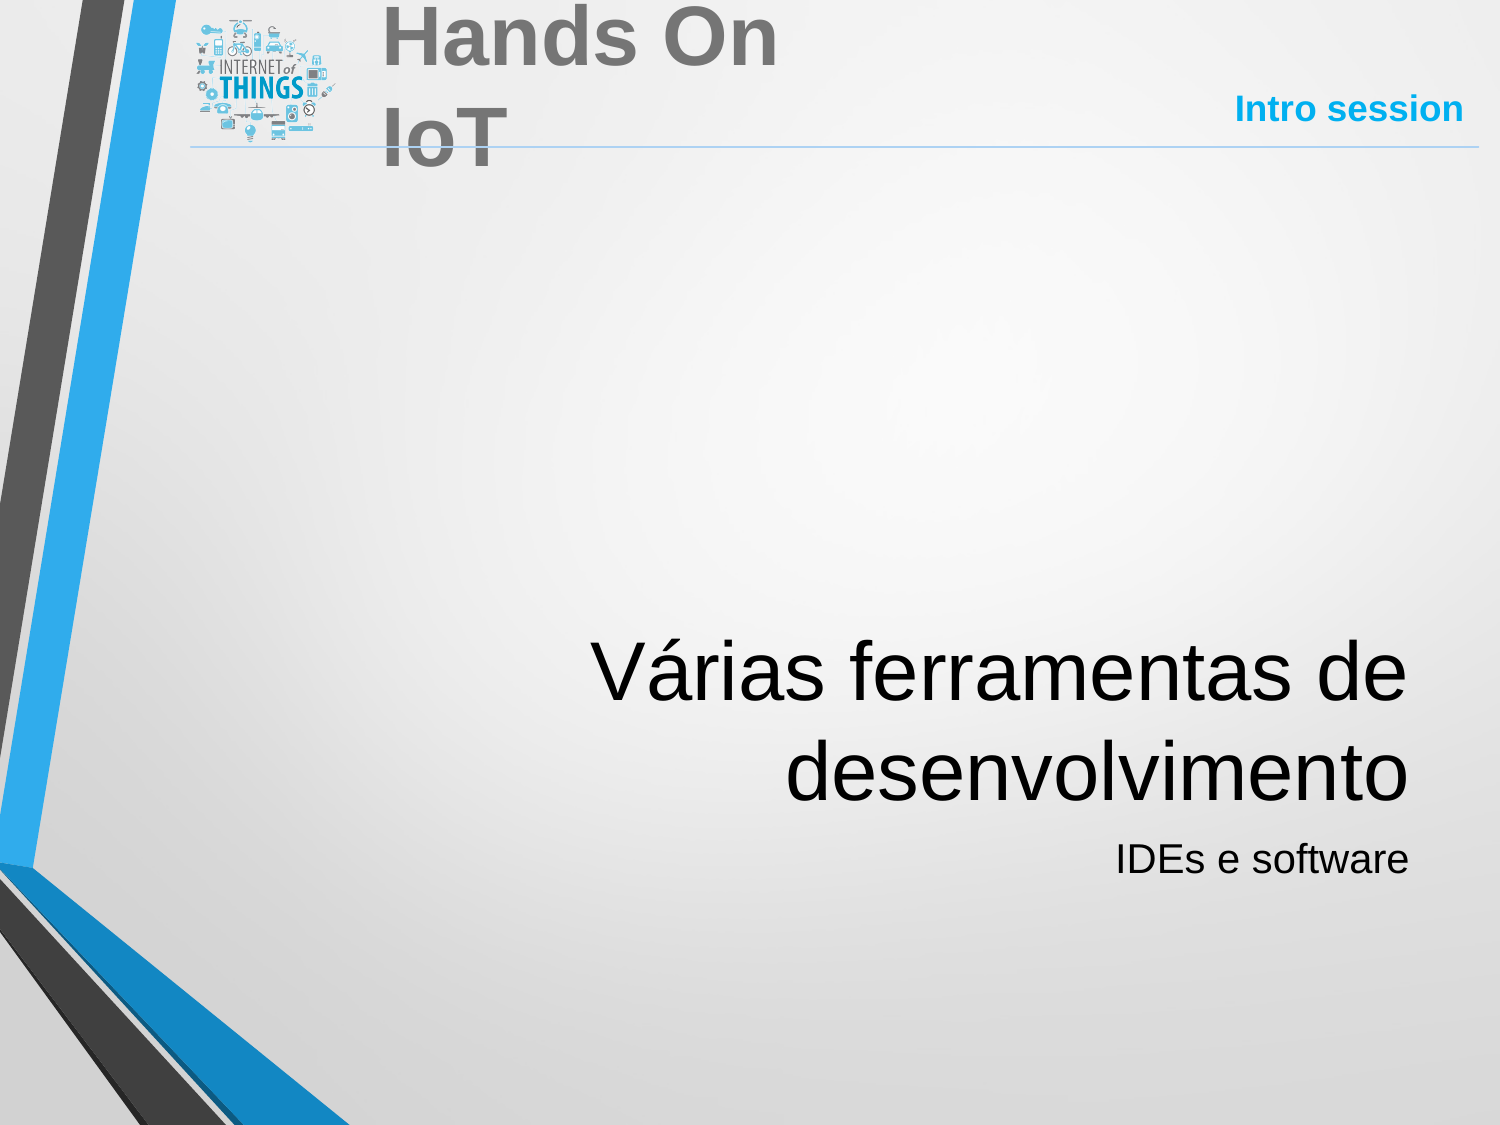

# Várias ferramentas de desenvolvimento
IDEs e software